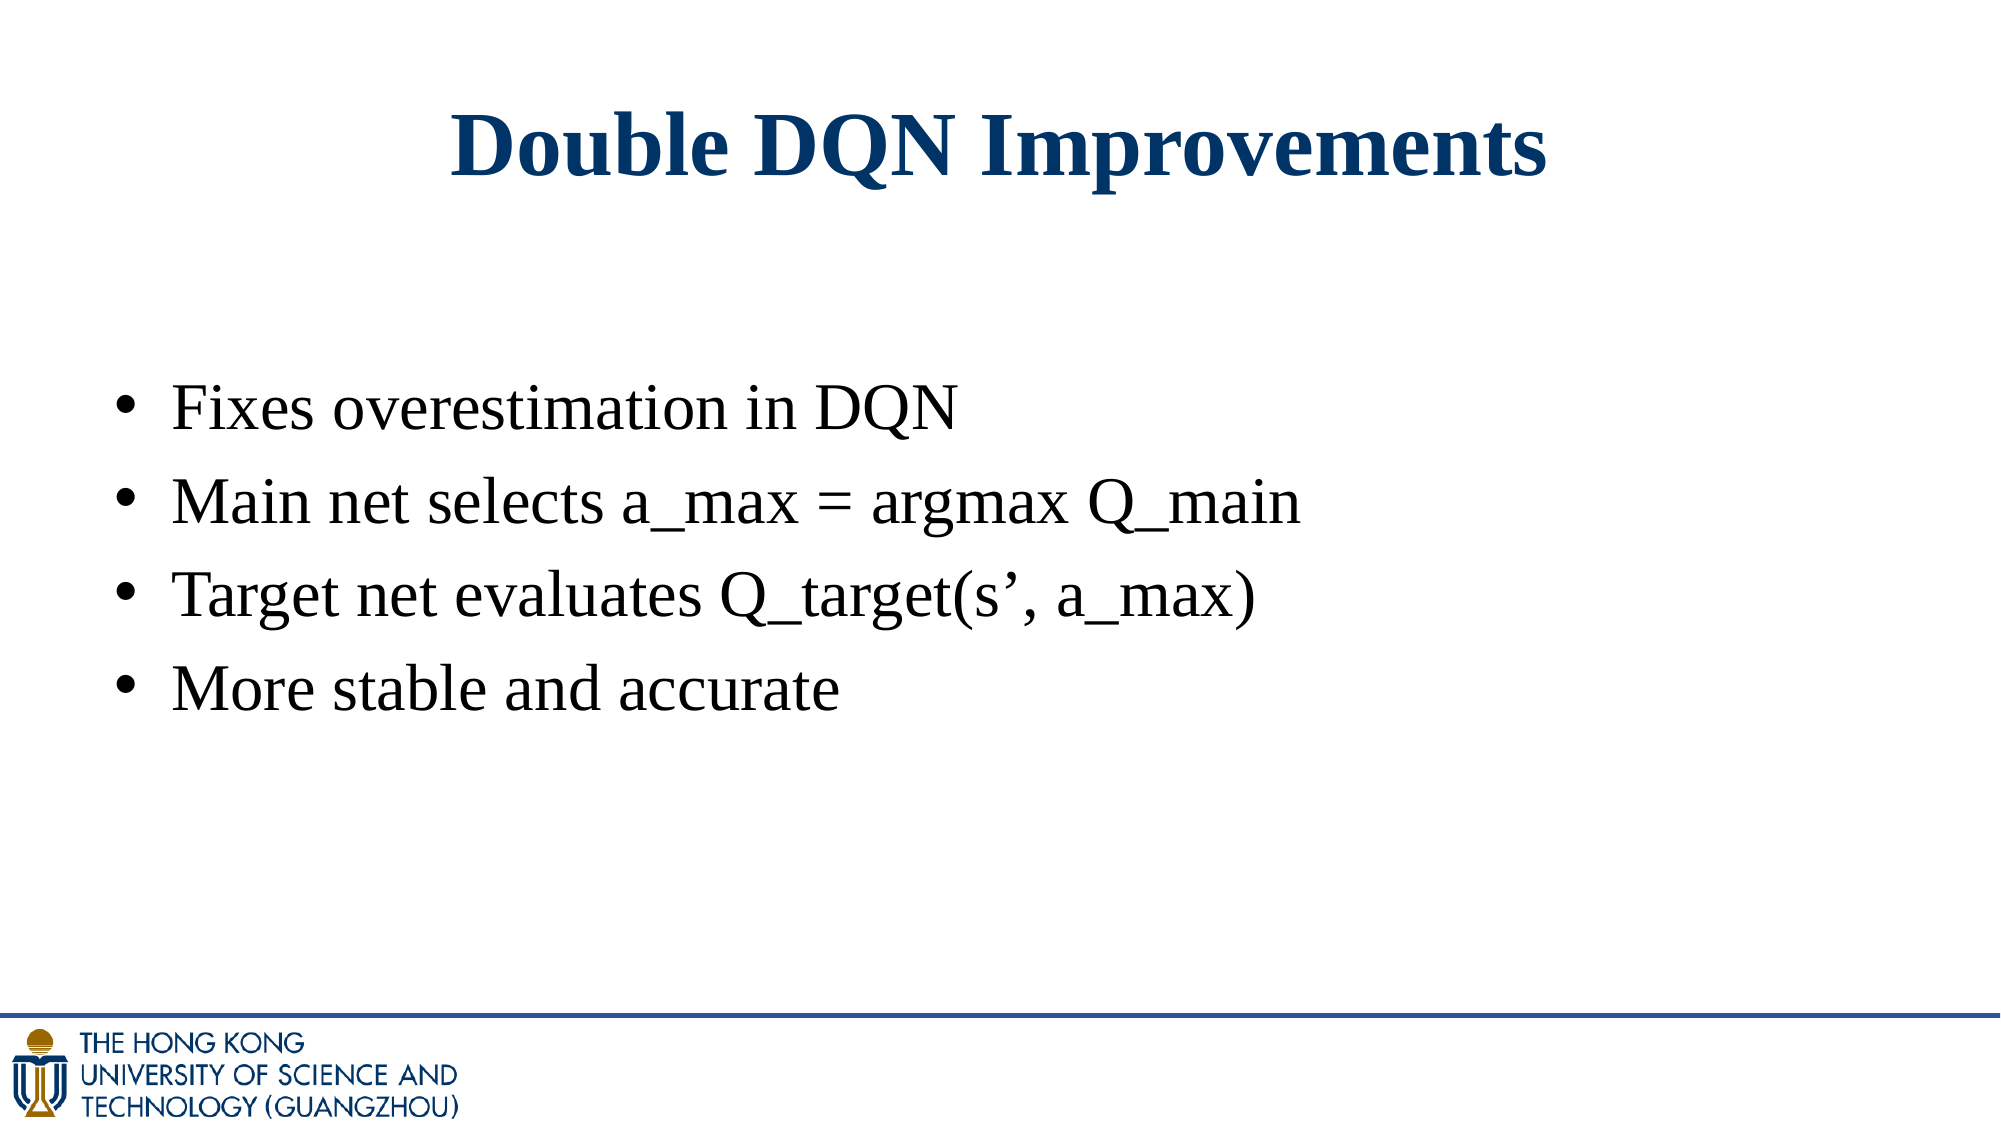

# Double DQN Improvements

Fixes overestimation in DQN
Main net selects a_max = argmax Q_main
Target net evaluates Q_target(s’, a_max)
More stable and accurate